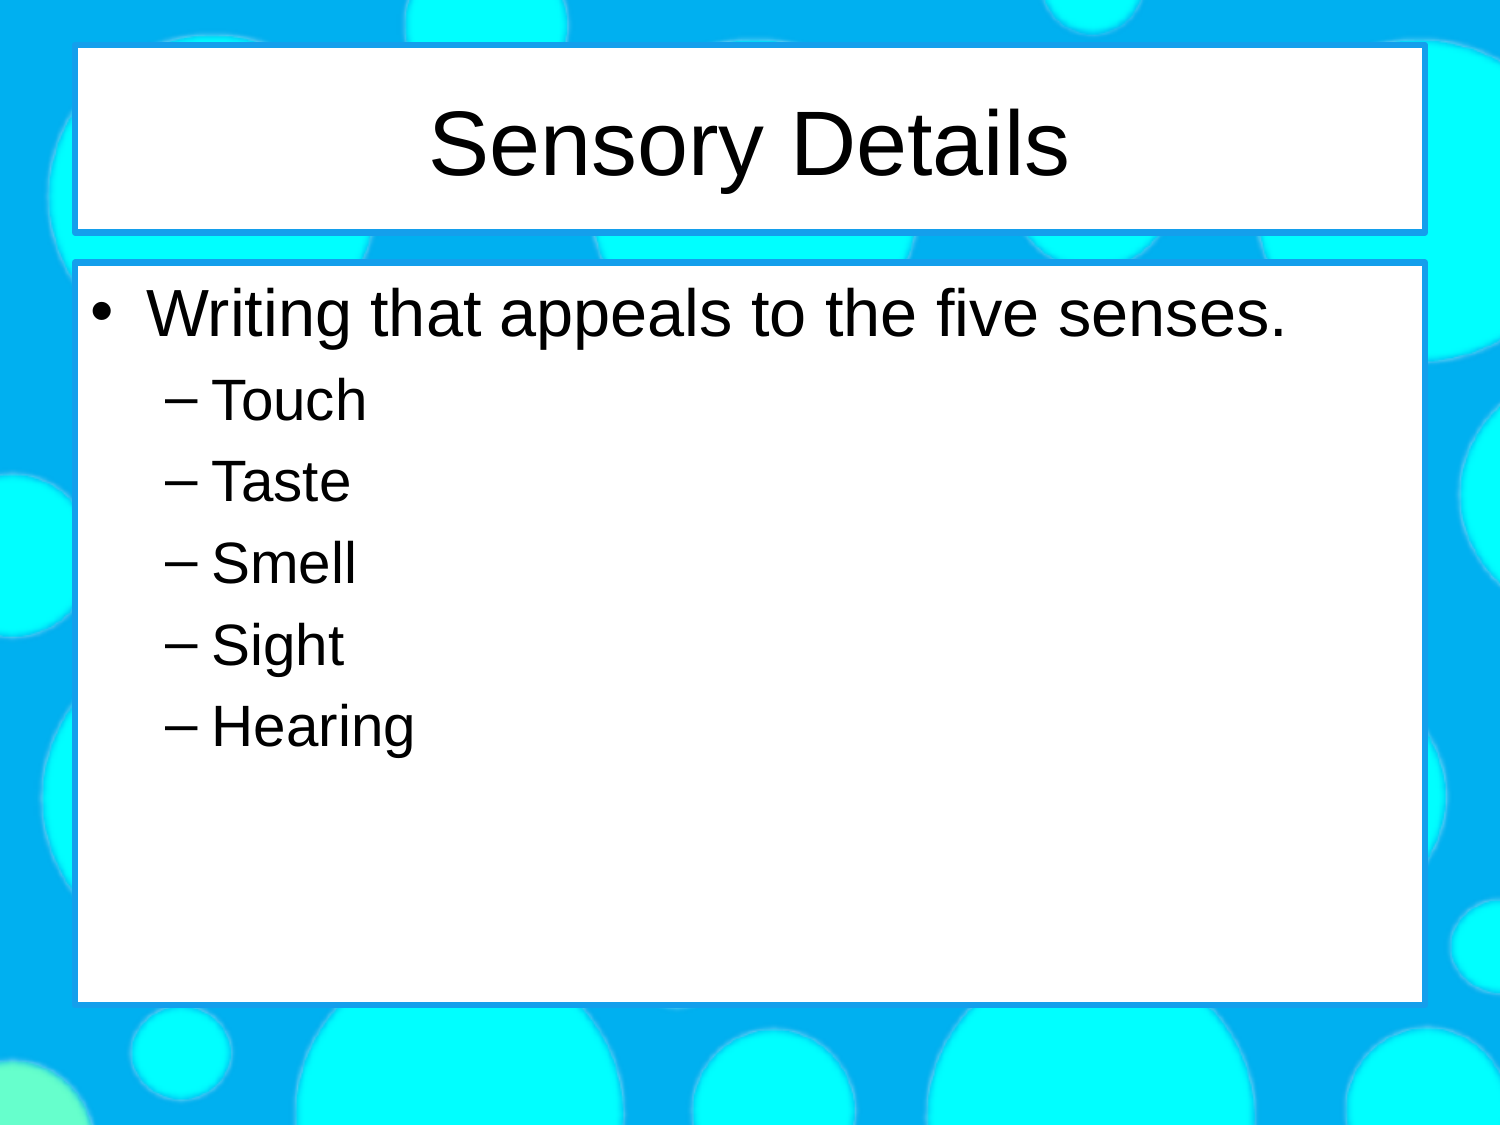

# Sensory Details
Writing that appeals to the five senses.
Touch
Taste
Smell
Sight
Hearing